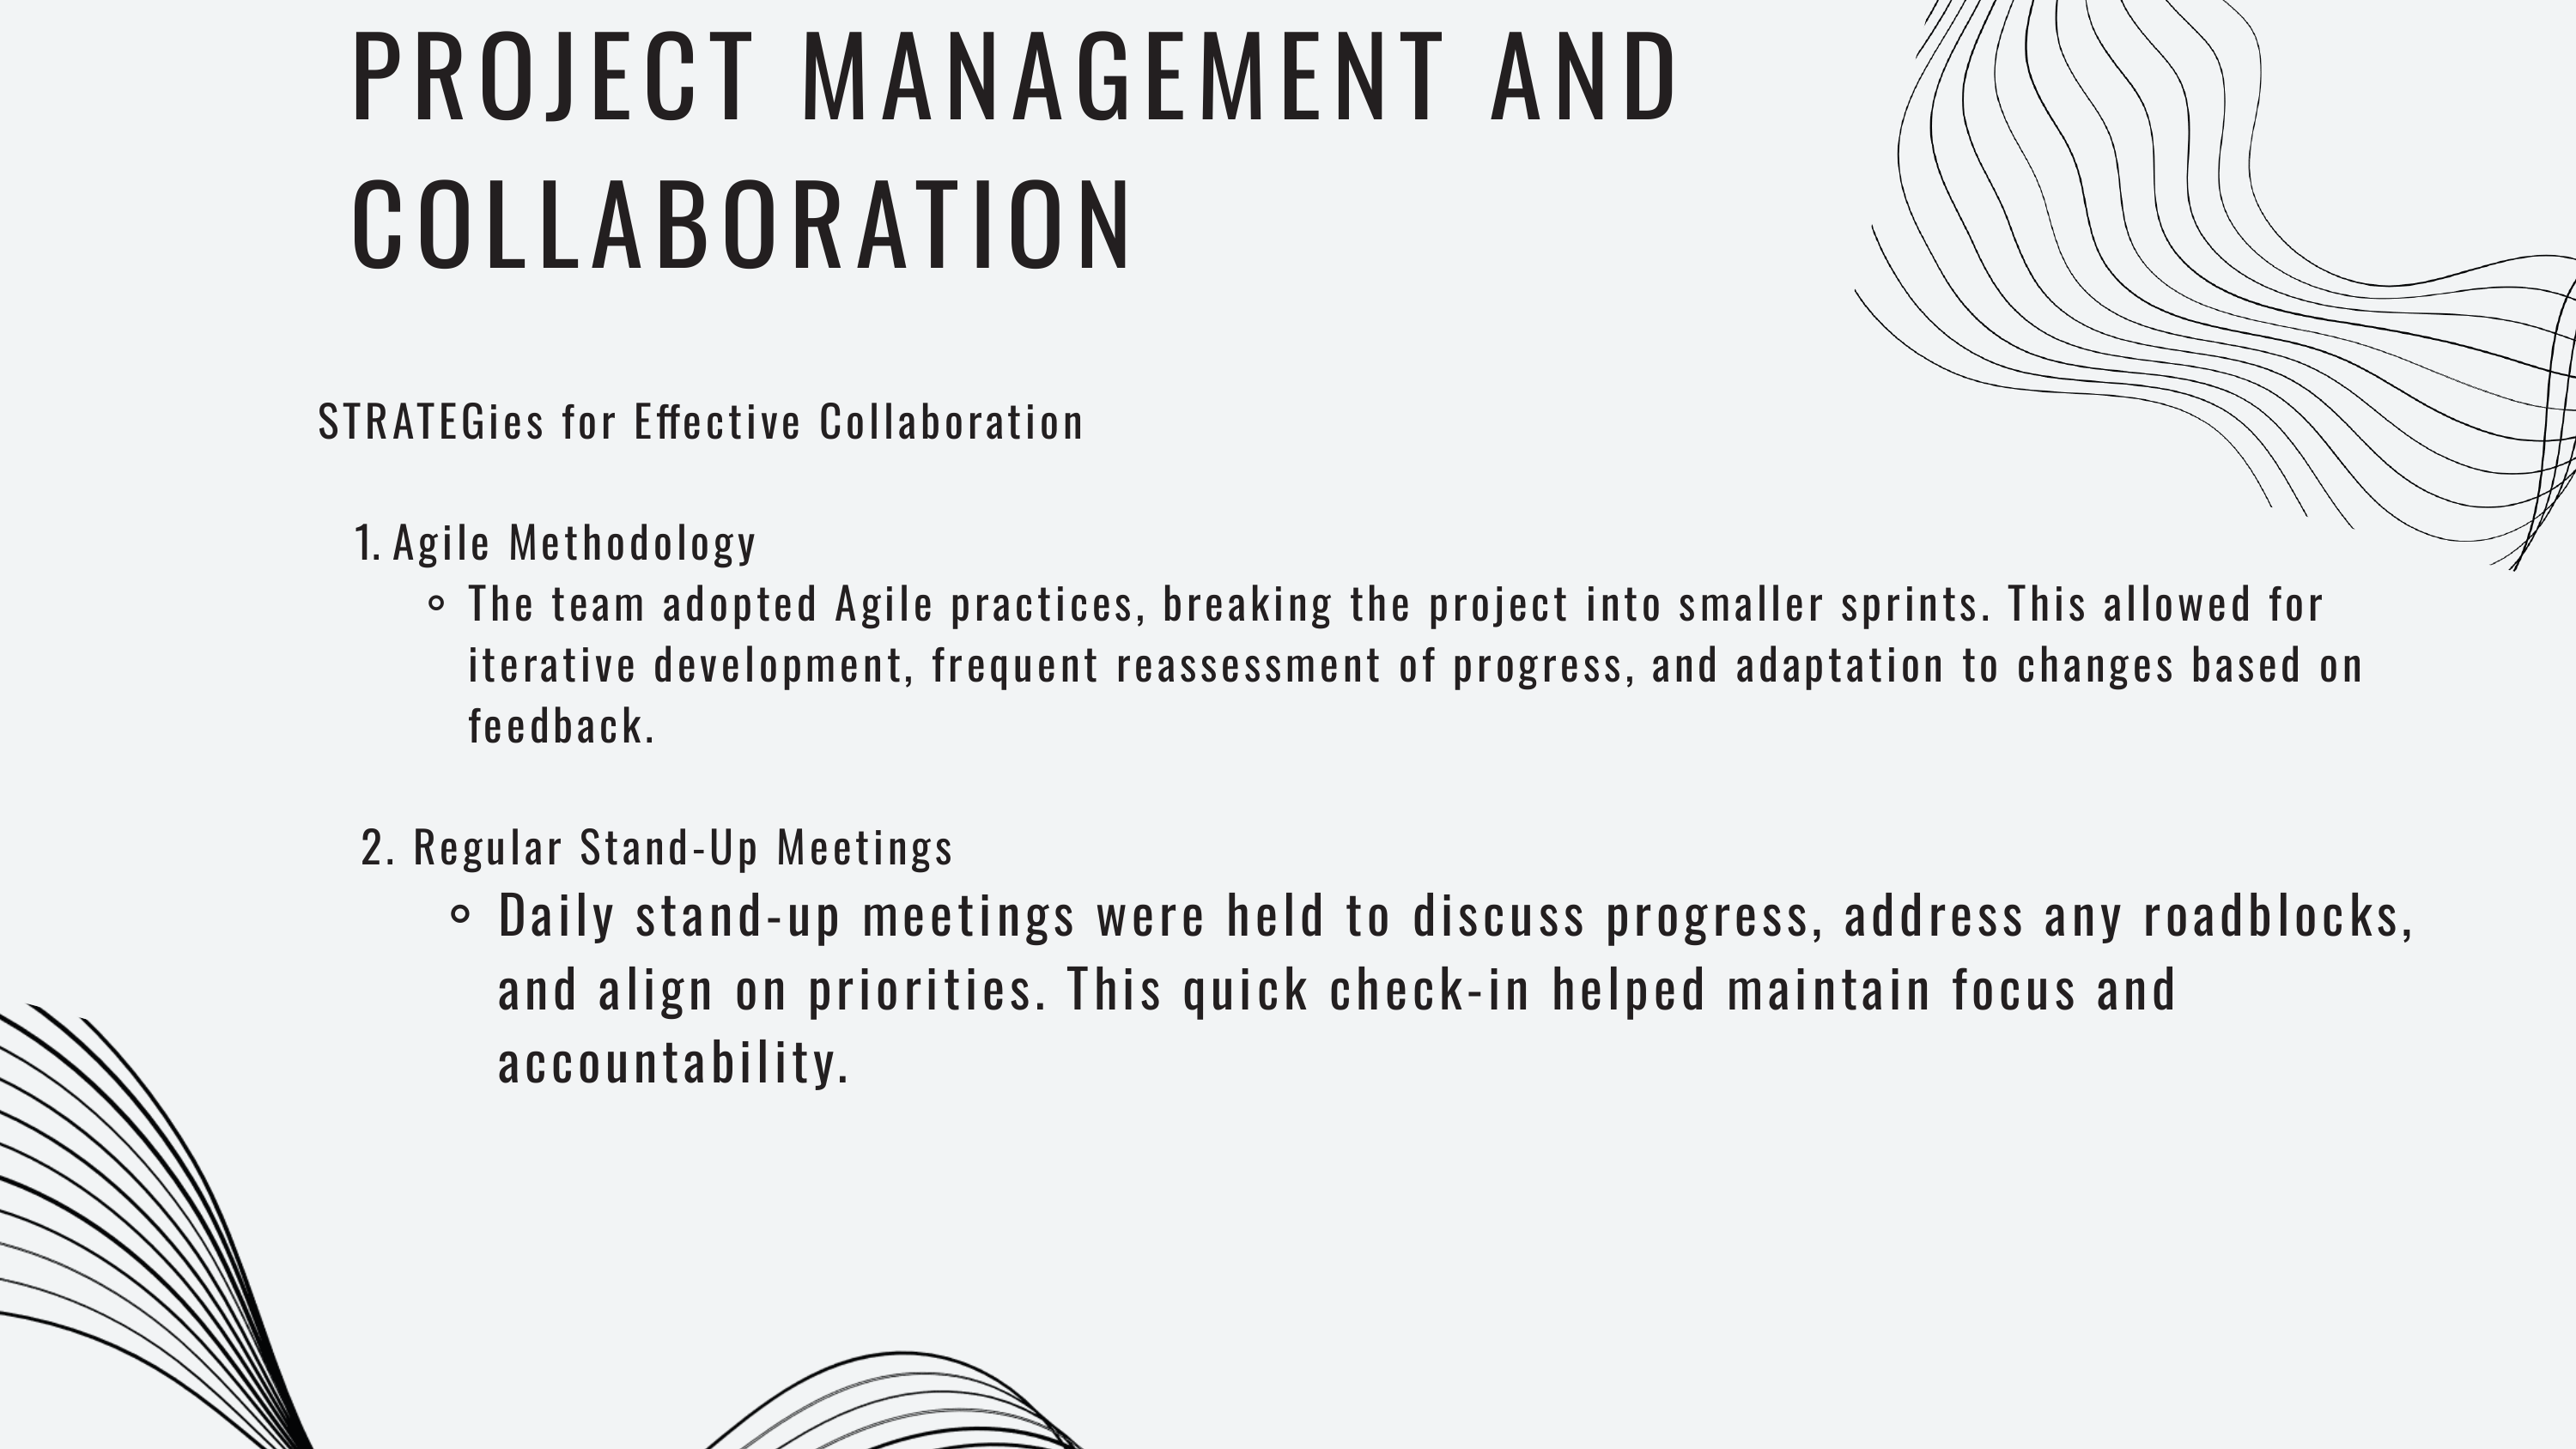

PROJECT MANAGEMENT AND COLLABORATION
STRATEGies for Effective Collaboration

Agile Methodology
The team adopted Agile practices, breaking the project into smaller sprints. This allowed for iterative development, frequent reassessment of progress, and adaptation to changes based on feedback.

   2. Regular Stand-Up Meetings
Daily stand-up meetings were held to discuss progress, address any roadblocks, and align on priorities. This quick check-in helped maintain focus and accountability.